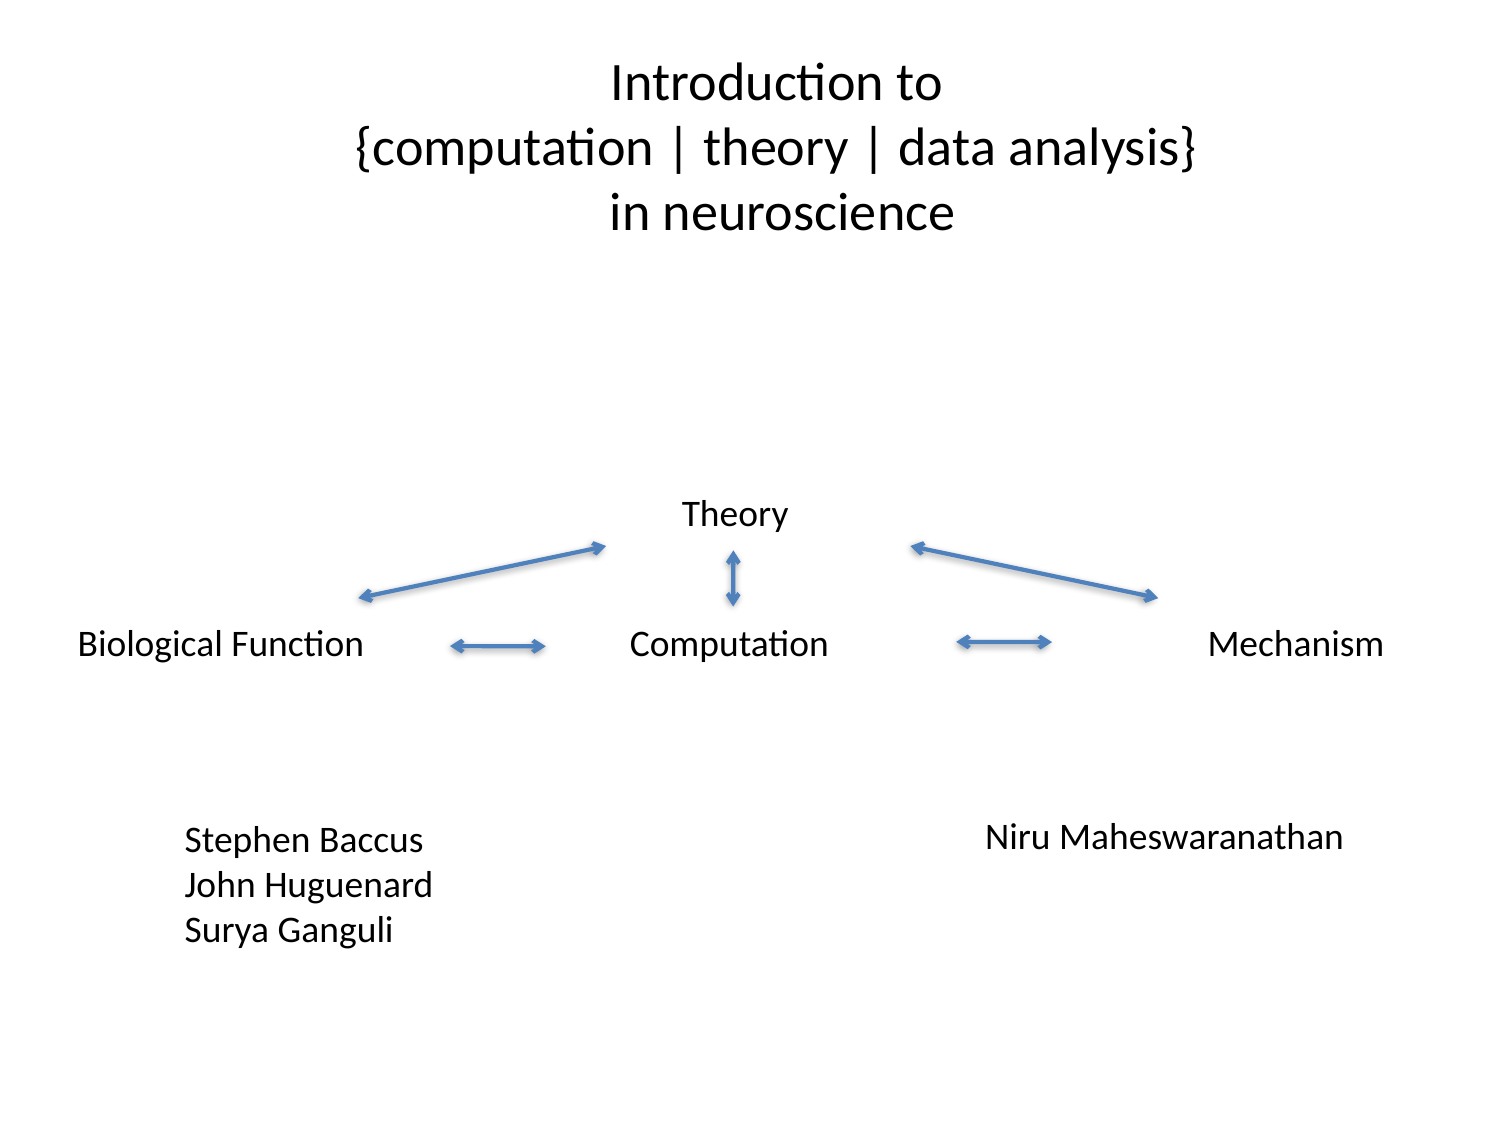

Introduction to
{computation | theory | data analysis}
in neuroscience
Theory
Biological Function
Mechanism
Computation
Niru Maheswaranathan
Stephen Baccus
John Huguenard
Surya Ganguli